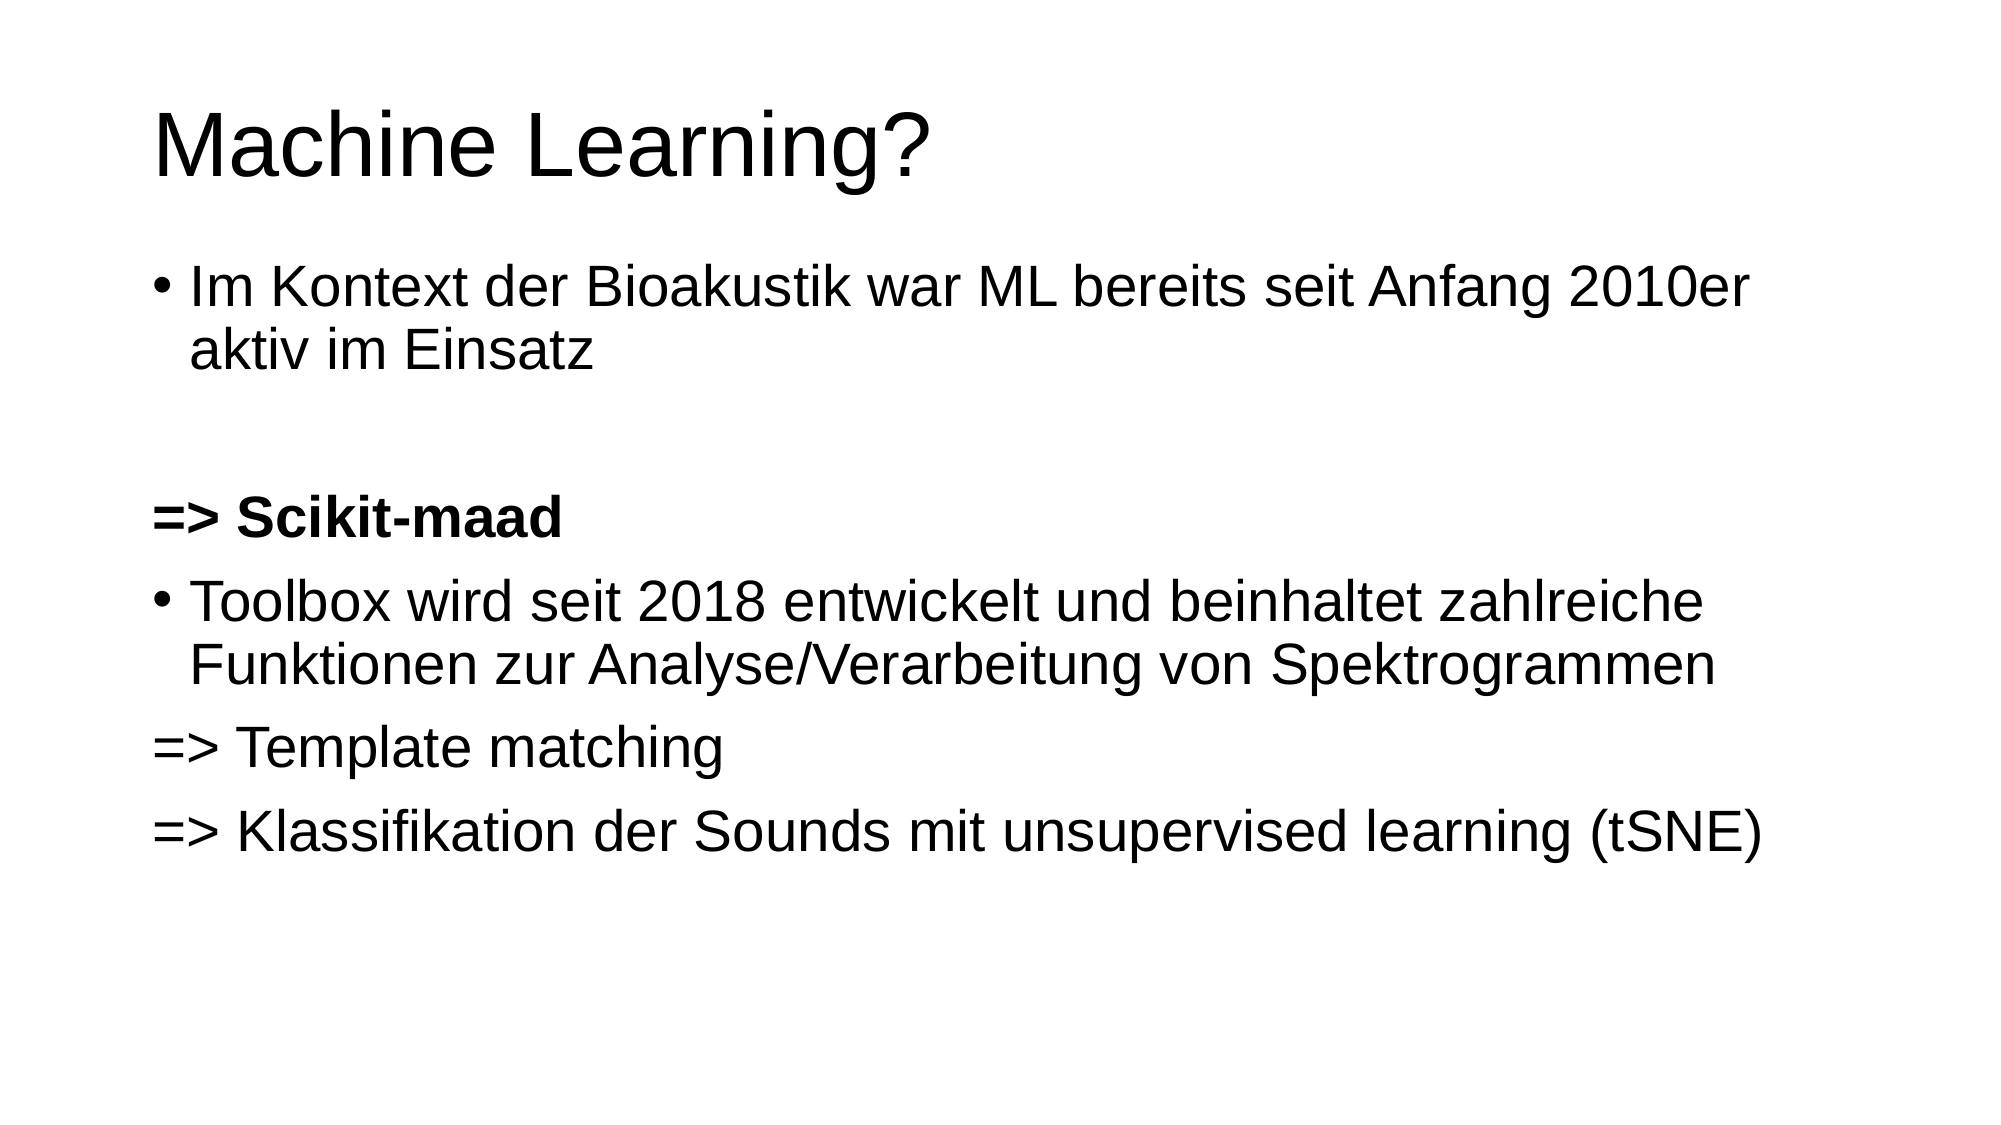

# Machine Learning?
Im Kontext der Bioakustik war ML bereits seit Anfang 2010er aktiv im Einsatz

=> Scikit-maad
Toolbox wird seit 2018 entwickelt und beinhaltet zahlreiche Funktionen zur Analyse/Verarbeitung von Spektrogrammen
=> Template matching
=> Klassifikation der Sounds mit unsupervised learning (tSNE)